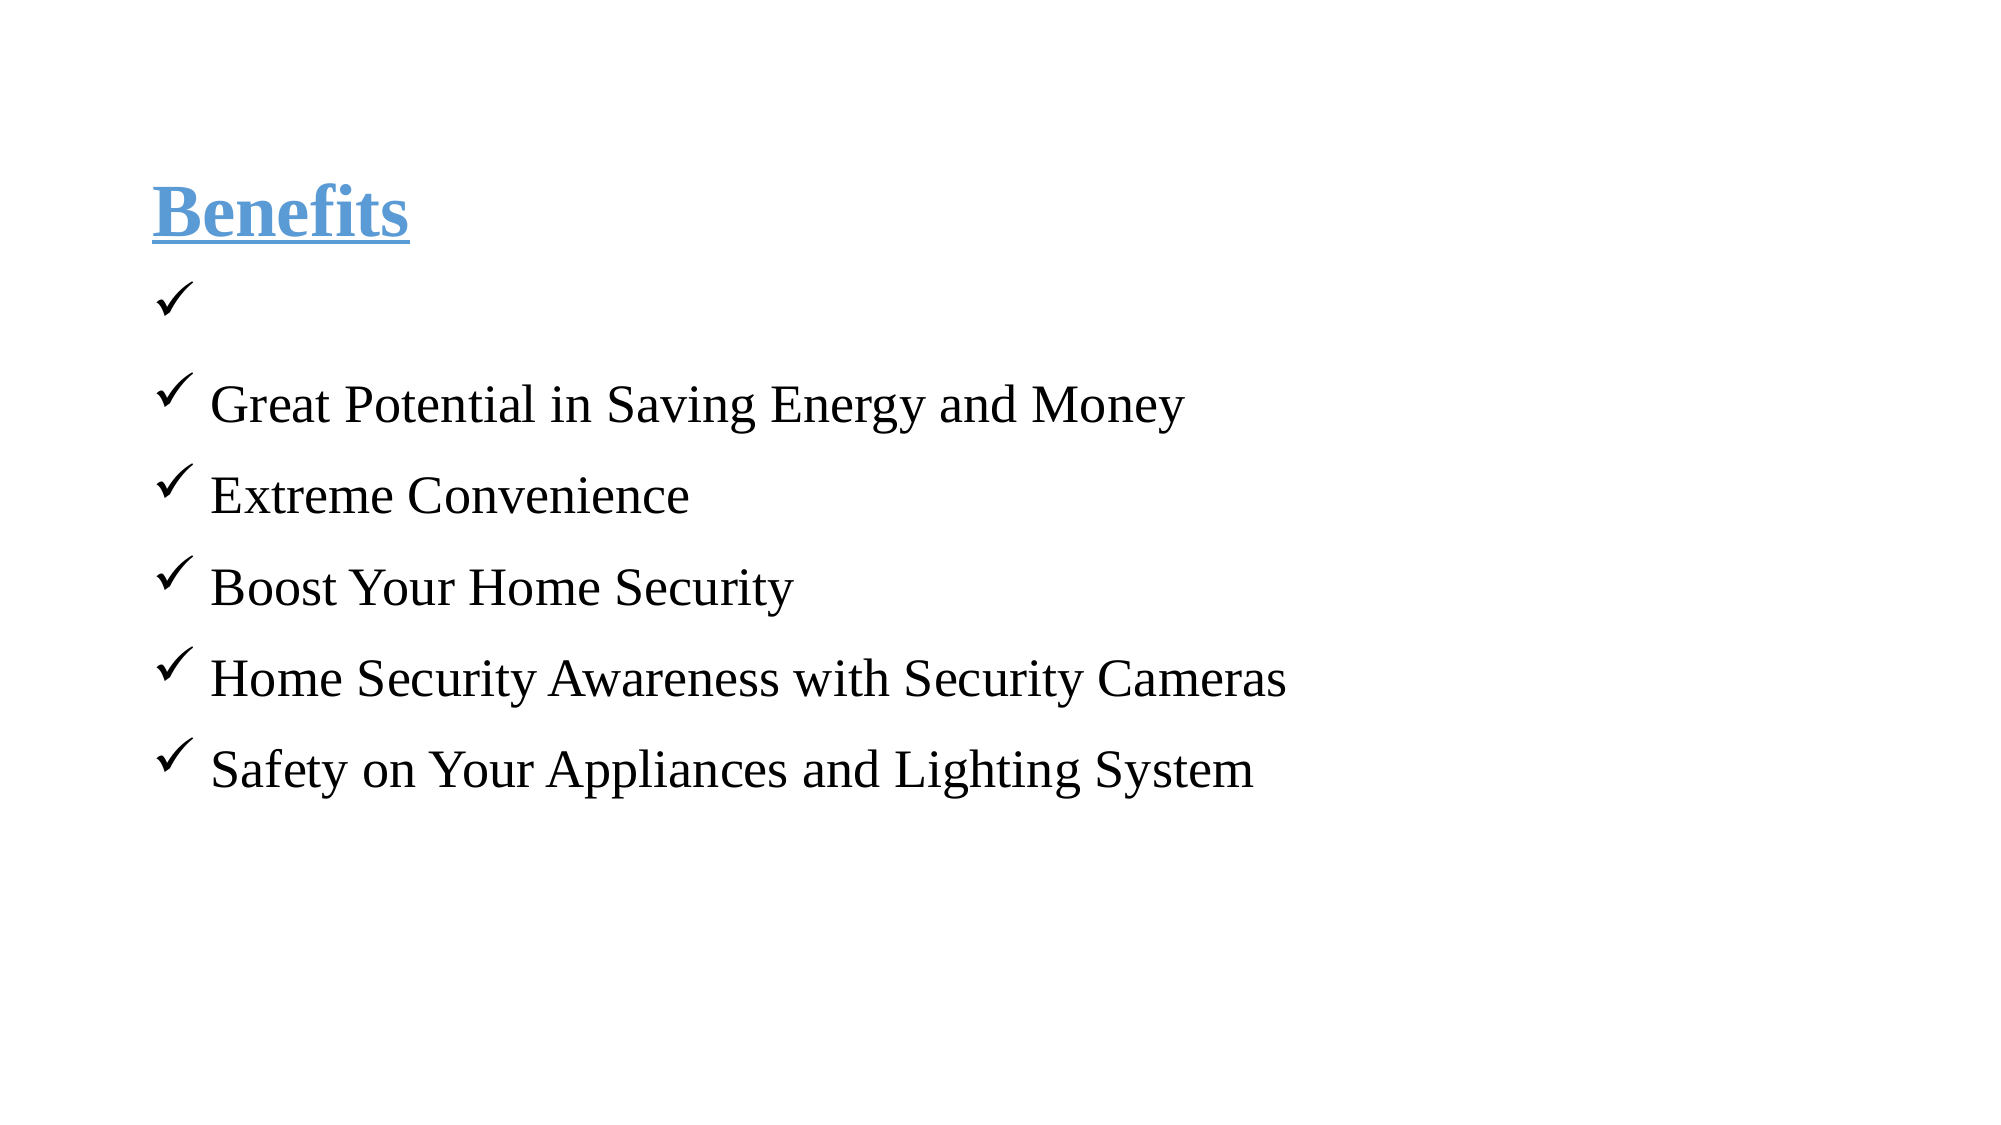

Benefits

 Great Potential in Saving Energy and Money
 Extreme Convenience
 Boost Your Home Security
 Home Security Awareness with Security Cameras
 Safety on Your Appliances and Lighting System